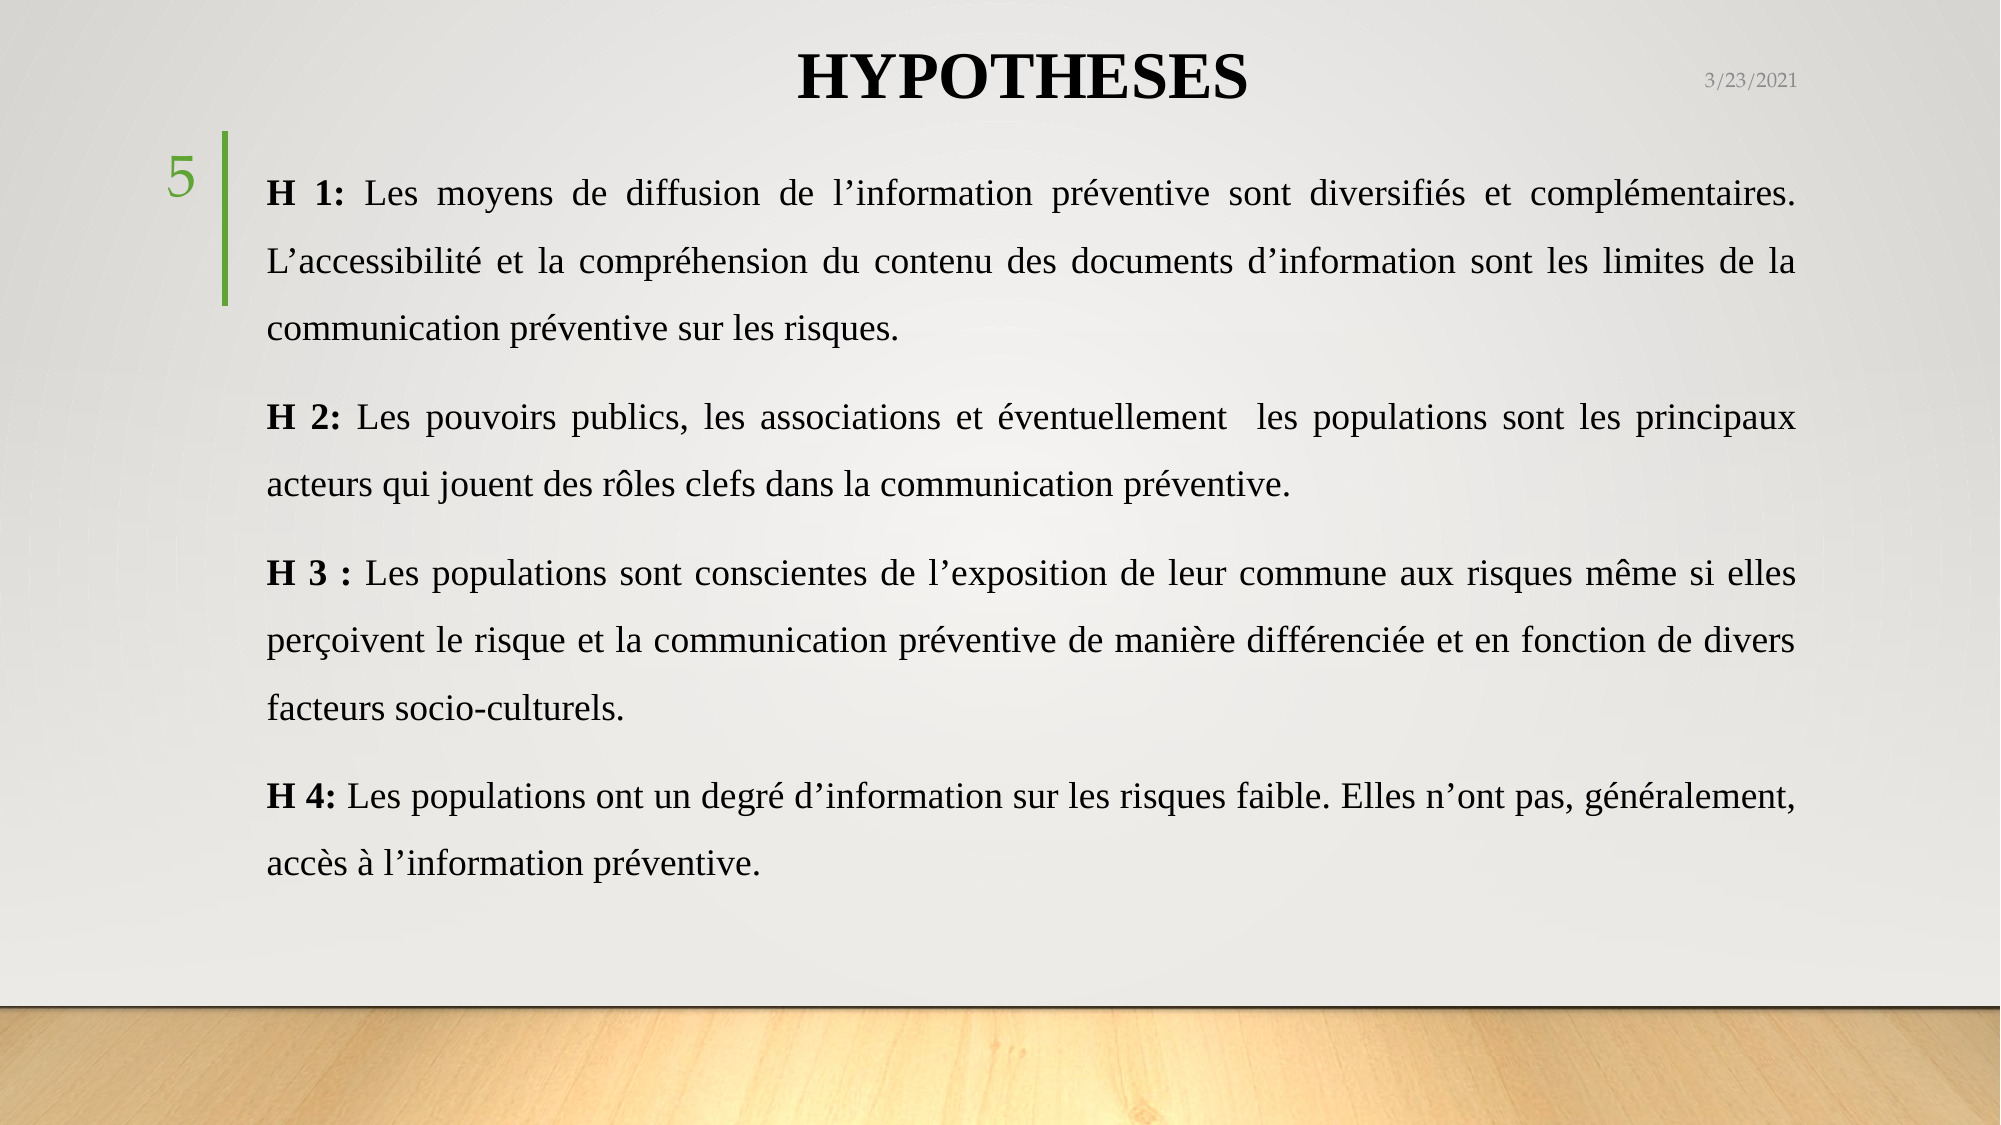

# HYPOTHESES
3/23/2021
5
H 1: Les moyens de diffusion de l’information préventive sont diversifiés et complémentaires. L’accessibilité et la compréhension du contenu des documents d’information sont les limites de la communication préventive sur les risques.
H 2: Les pouvoirs publics, les associations et éventuellement  les populations sont les principaux acteurs qui jouent des rôles clefs dans la communication préventive.
H 3 : Les populations sont conscientes de l’exposition de leur commune aux risques même si elles perçoivent le risque et la communication préventive de manière différenciée et en fonction de divers facteurs socio-culturels.
H 4: Les populations ont un degré d’information sur les risques faible. Elles n’ont pas, généralement, accès à l’information préventive.